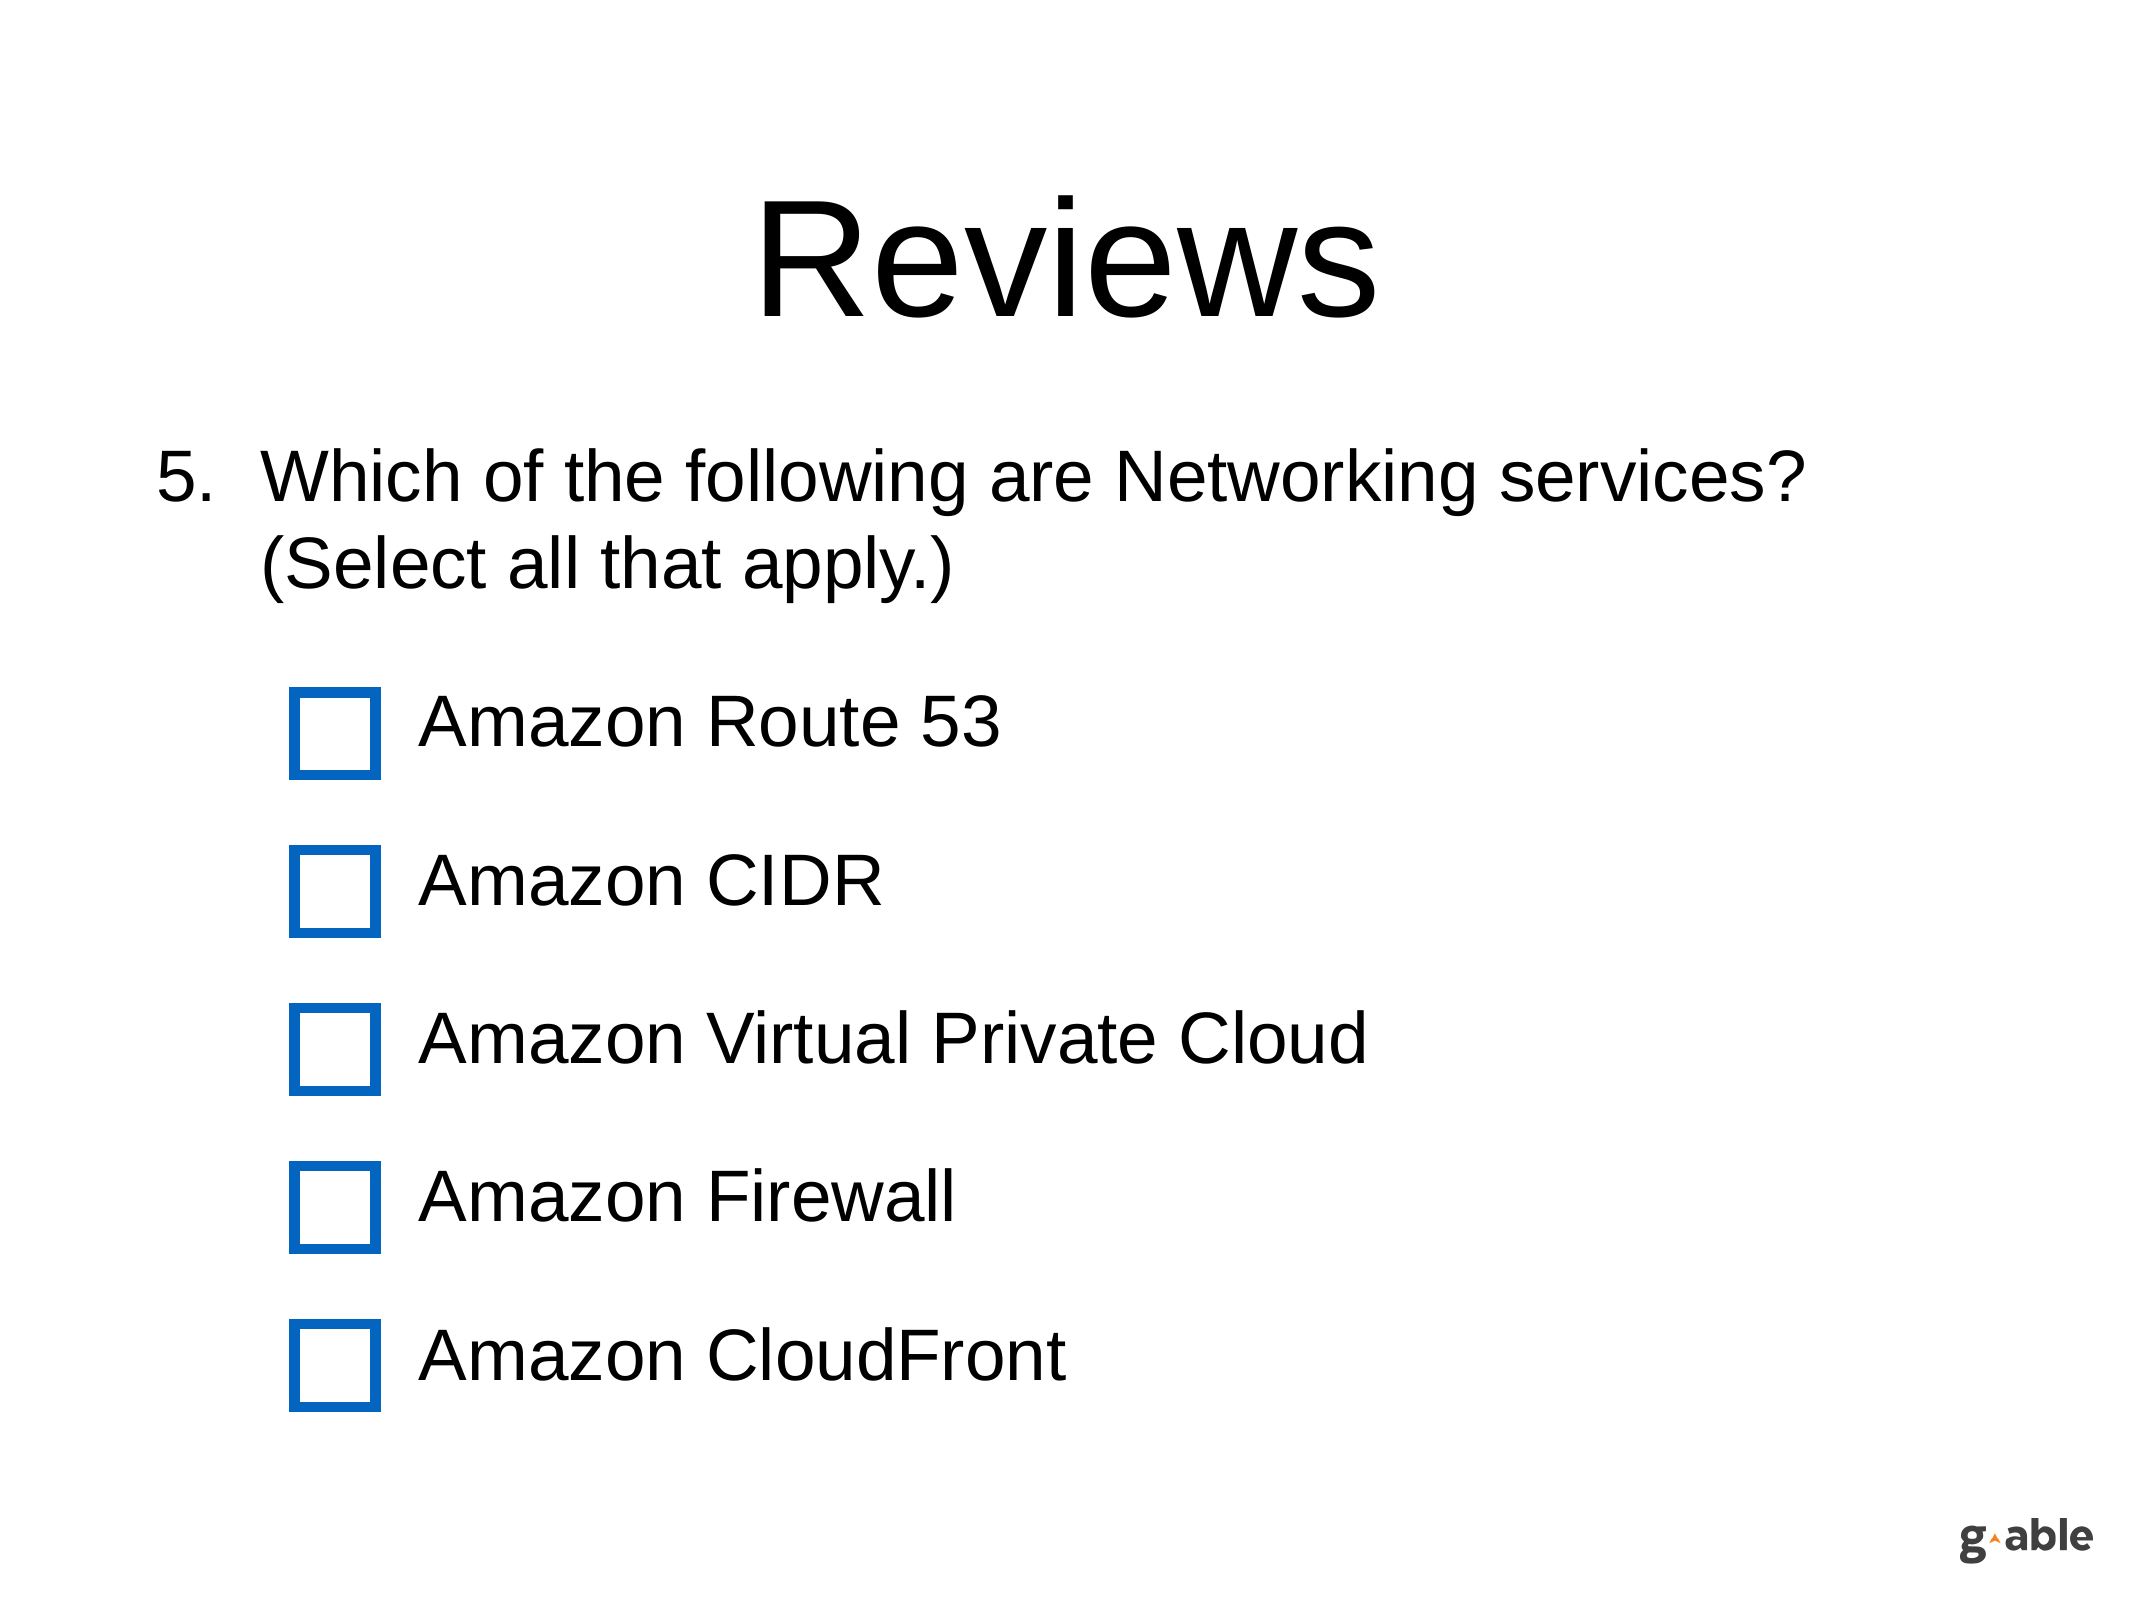

# Reviews
Which of the following are Networking services? (Select all that apply.)
Amazon Route 53
Amazon CIDR
Amazon Virtual Private Cloud
Amazon Firewall
Amazon CloudFront

23